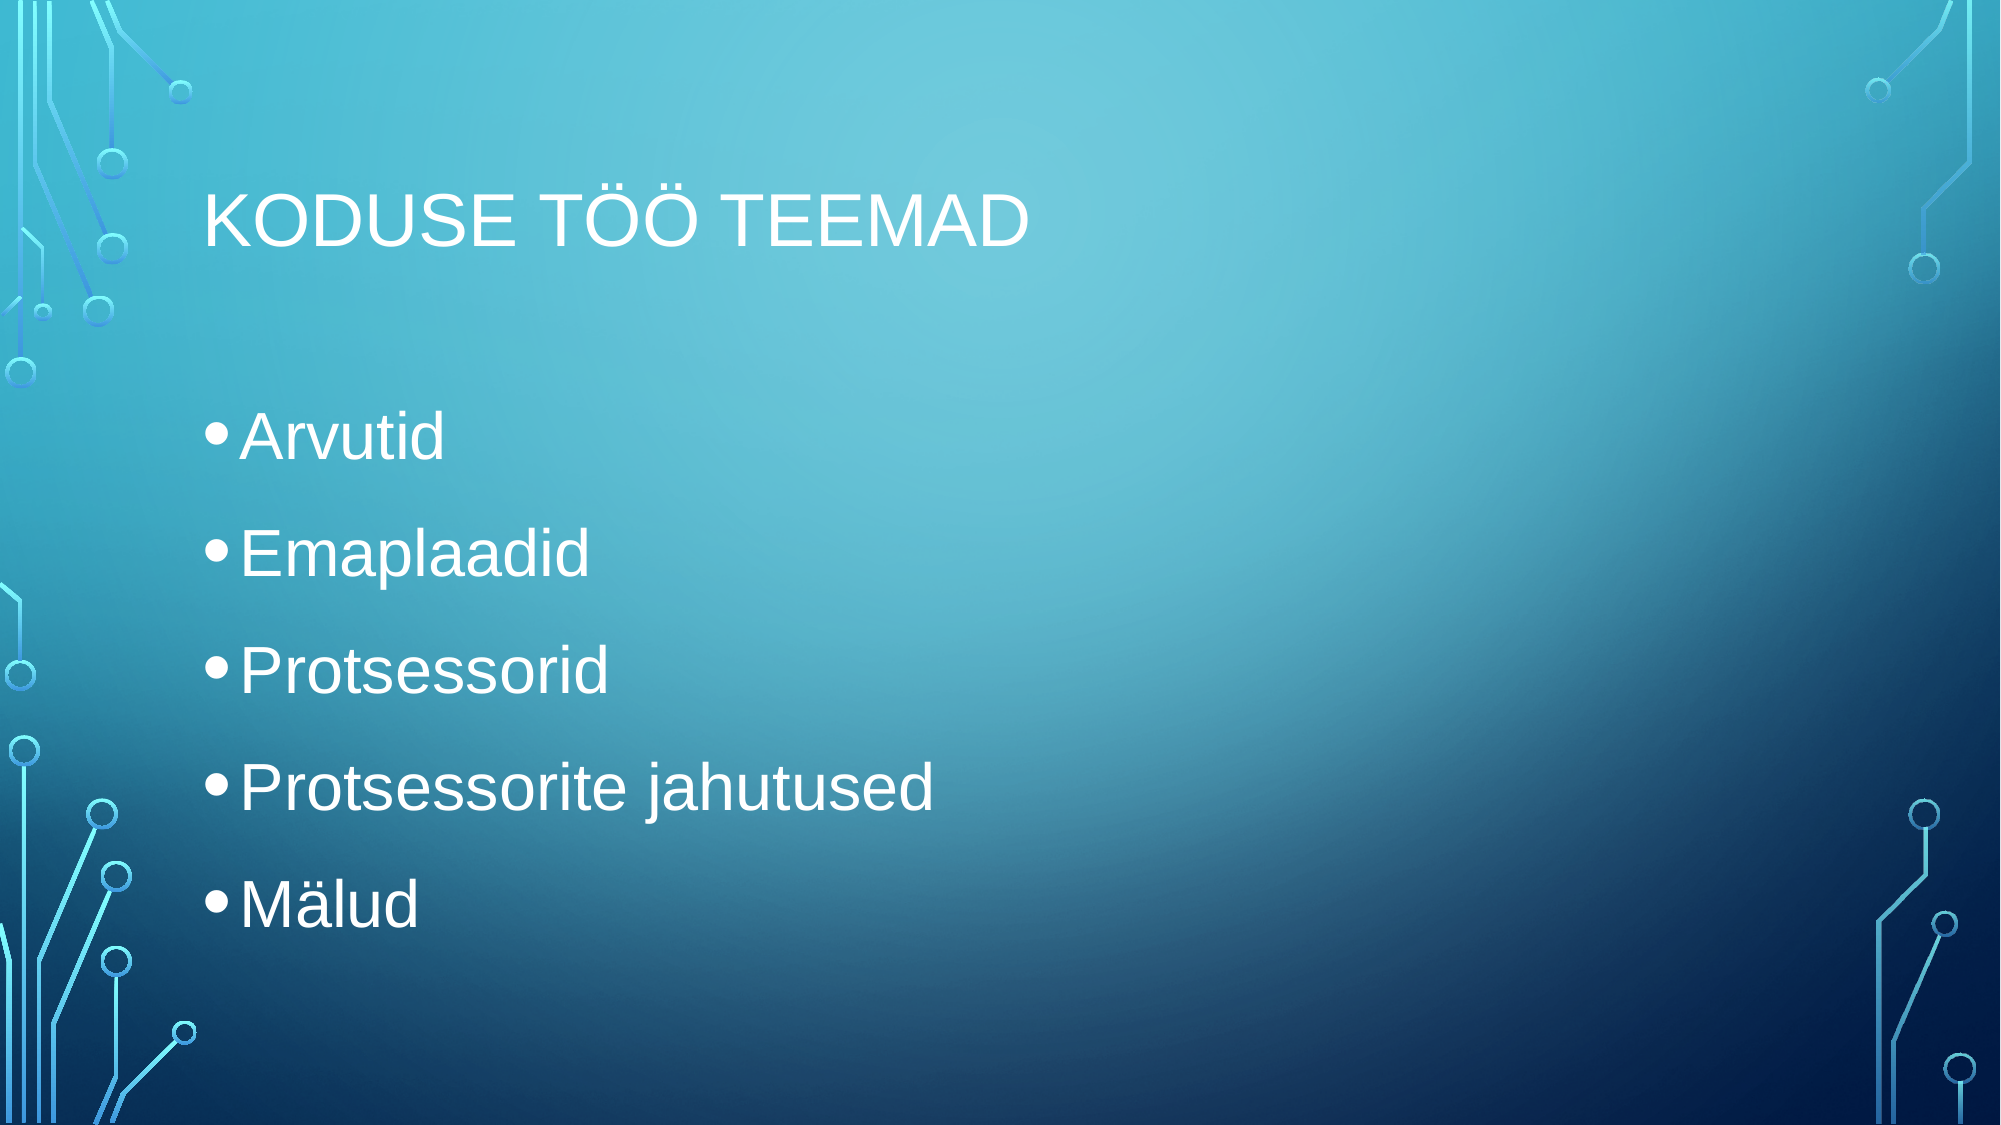

# Koduse töö teemad
Arvutid
Emaplaadid
Protsessorid
Protsessorite jahutused
Mälud